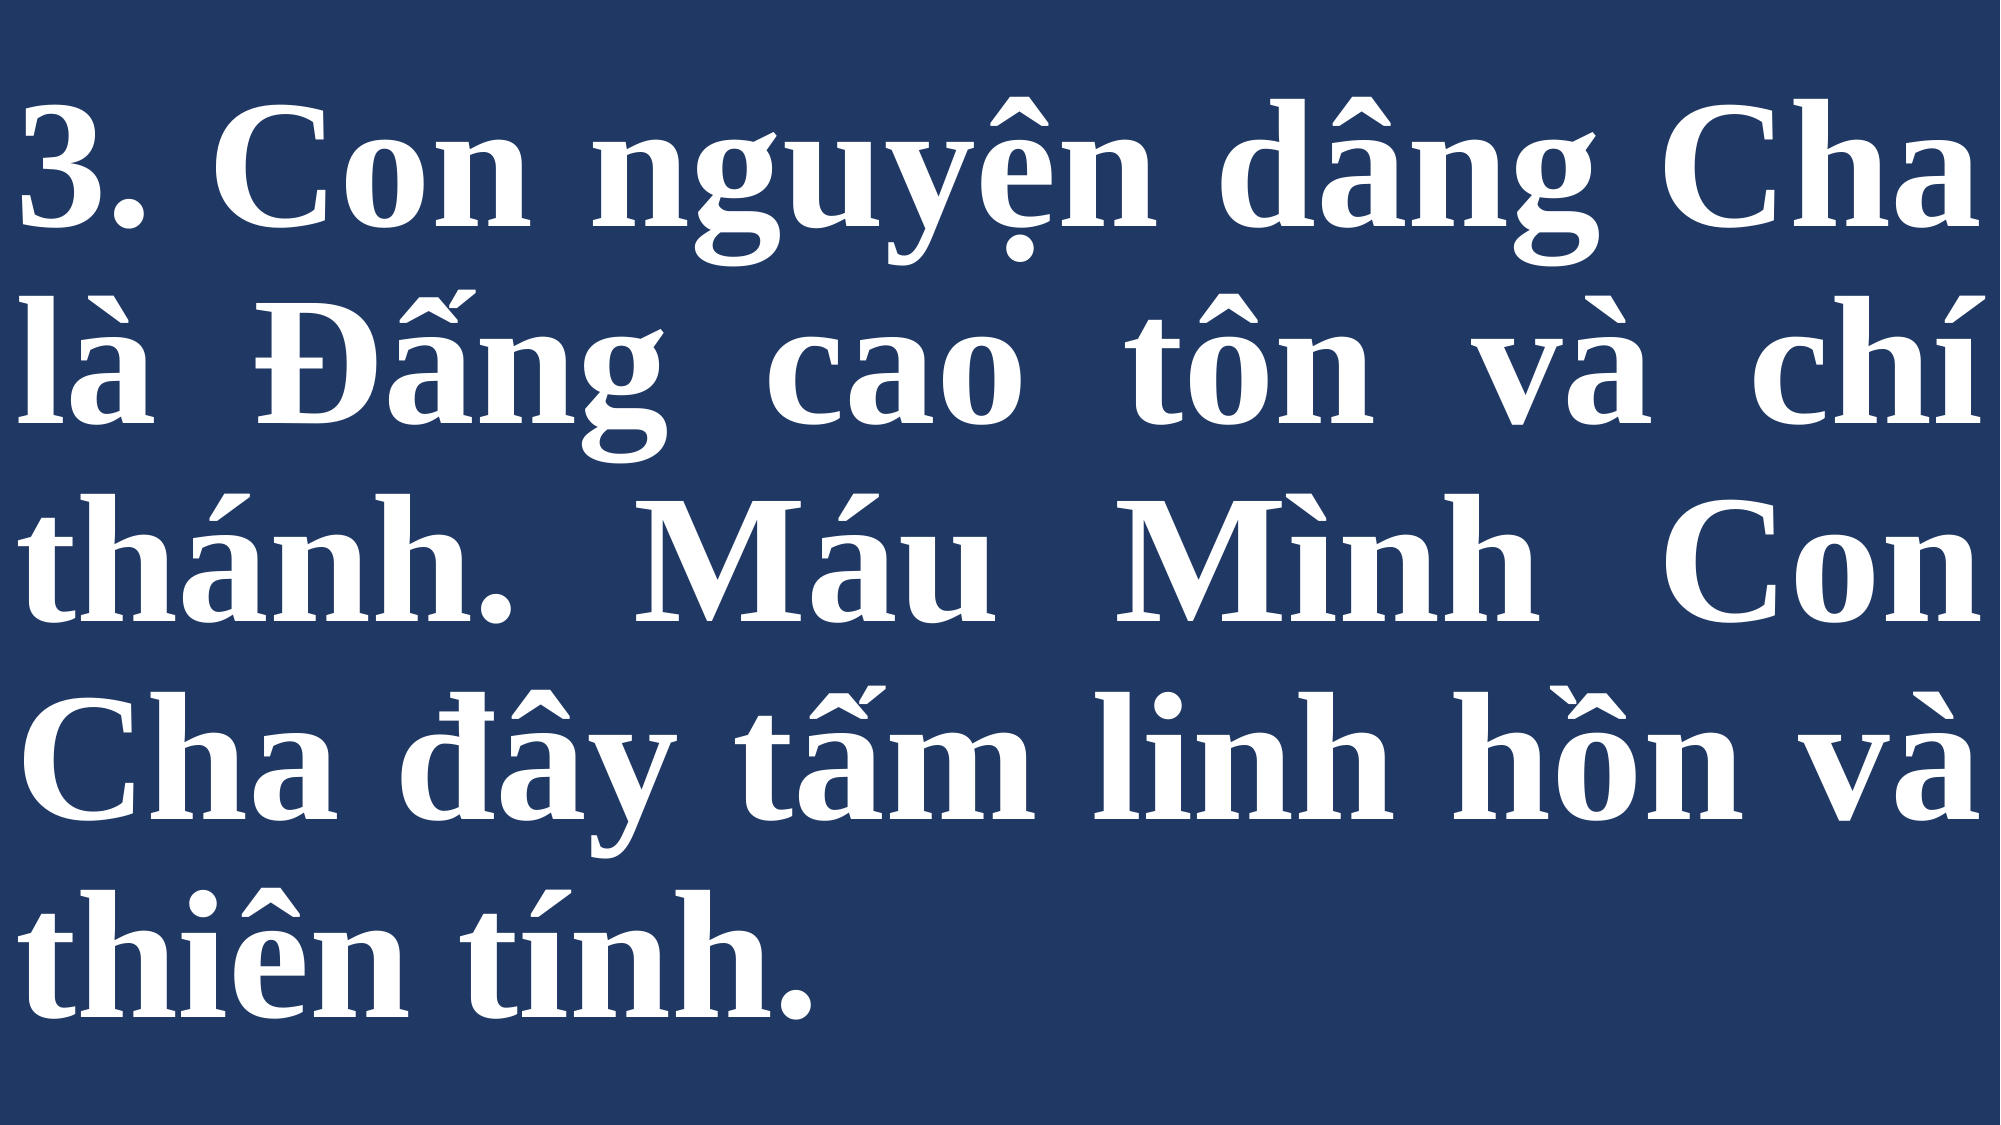

# 3. Con nguyện dâng Cha là Đấng cao tôn và chí thánh. Máu Mình Con Cha đây tấm linh hồn và thiên tính.